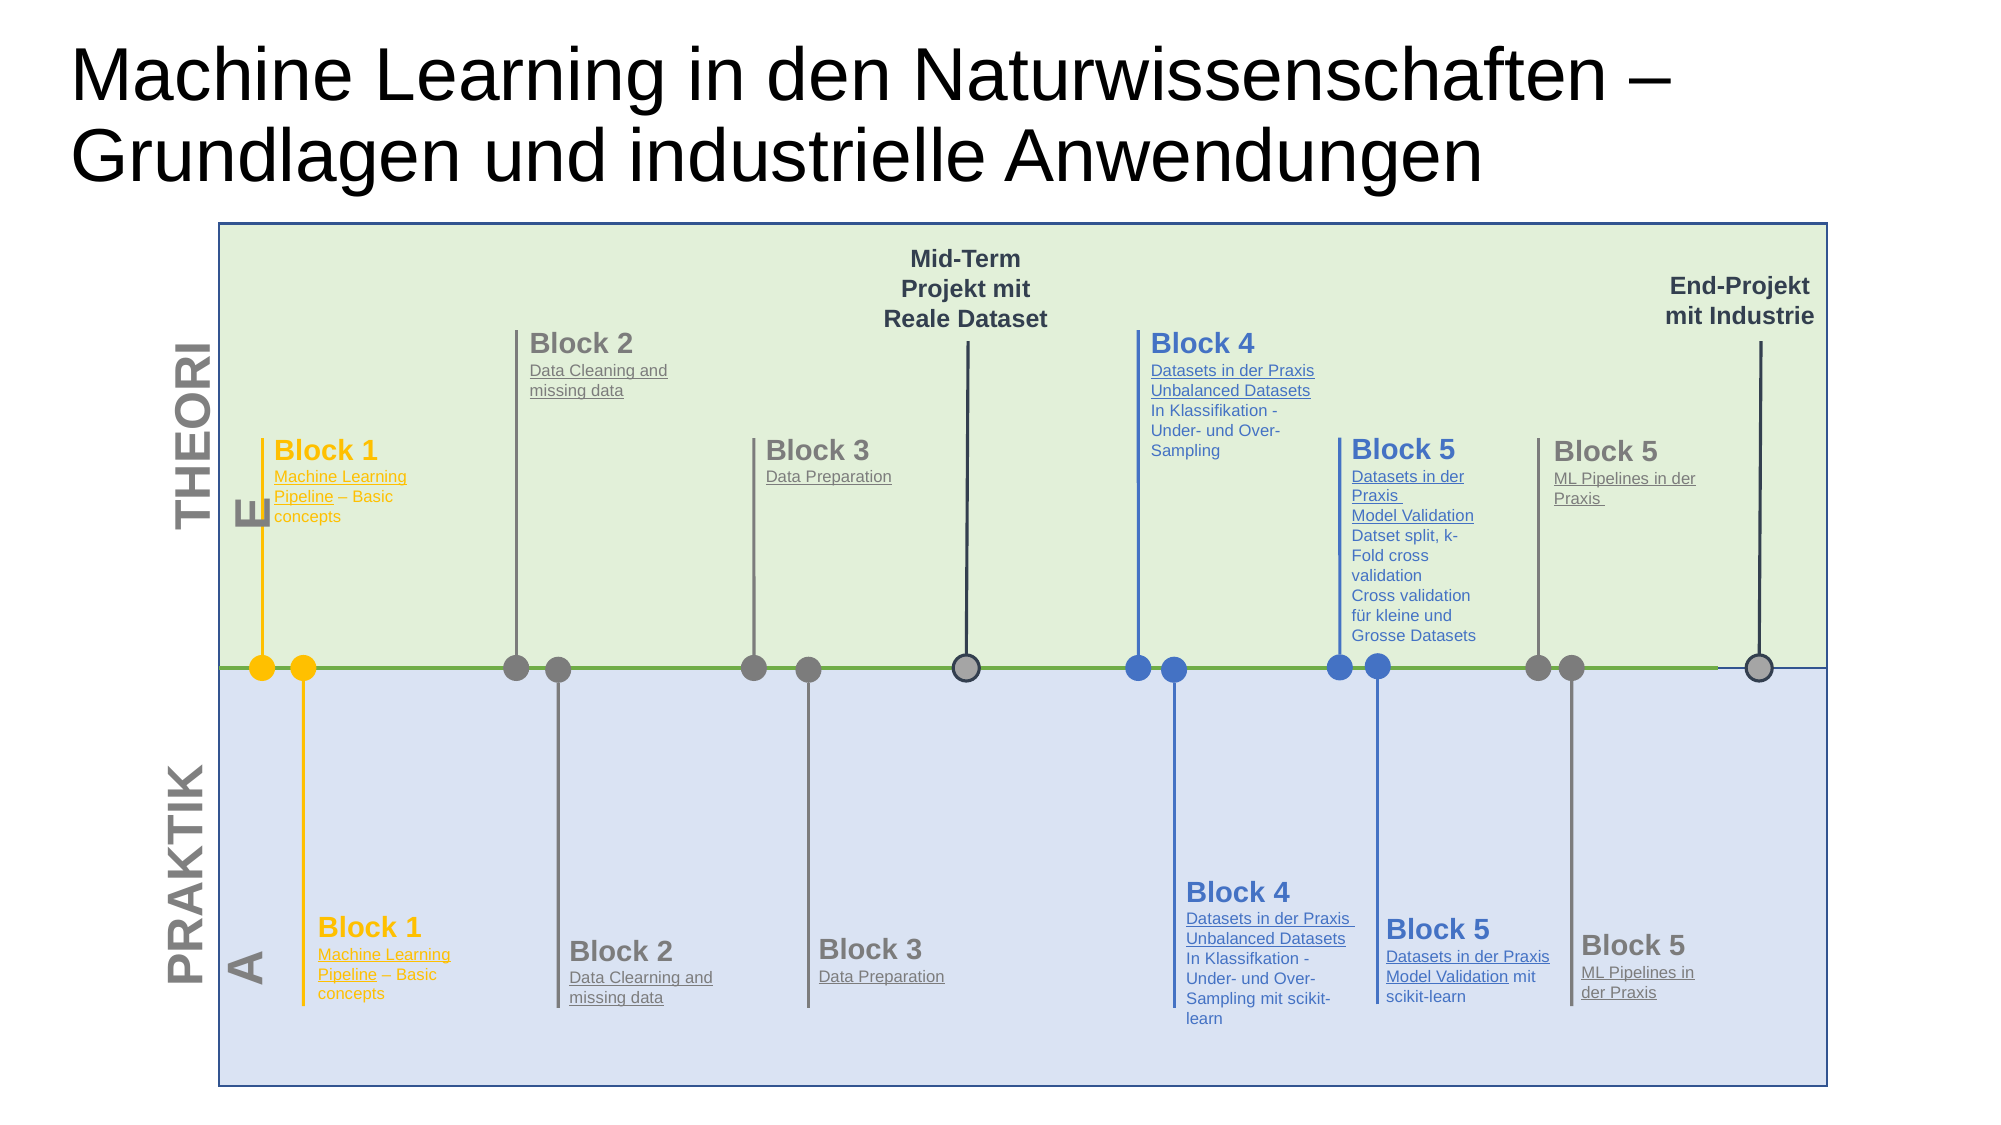

# Machine Learning in den Naturwissenschaften – Grundlagen und industrielle Anwendungen

Mid-Term Projekt mit Reale Dataset
End-Projekt mit Industrie
Block 2
Data Cleaning and missing data
Block 4
Datasets in der Praxis
Unbalanced Datasets
In Klassifikation - Under- und Over-Sampling
Block 5
Datasets in der Praxis
Model Validation
Datset split, k-Fold cross validation
Cross validation für kleine und Grosse Datasets
Block 1
Machine Learning Pipeline – Basic concepts
Block 3
Data Preparation
Block 5
ML Pipelines in der Praxis

Block 5
Datasets in der Praxis Model Validation mit scikit-learn
Block 2
Data Clearning and missing data
THEORIE

PRAKTIKA
Block 4
Datasets in der Praxis
Unbalanced Datasets
In Klassifkation - Under- und Over-Sampling mit scikit-learn
Block 1
Machine Learning Pipeline – Basic concepts
Block 5
ML Pipelines in der Praxis
Block 3
Data Preparation